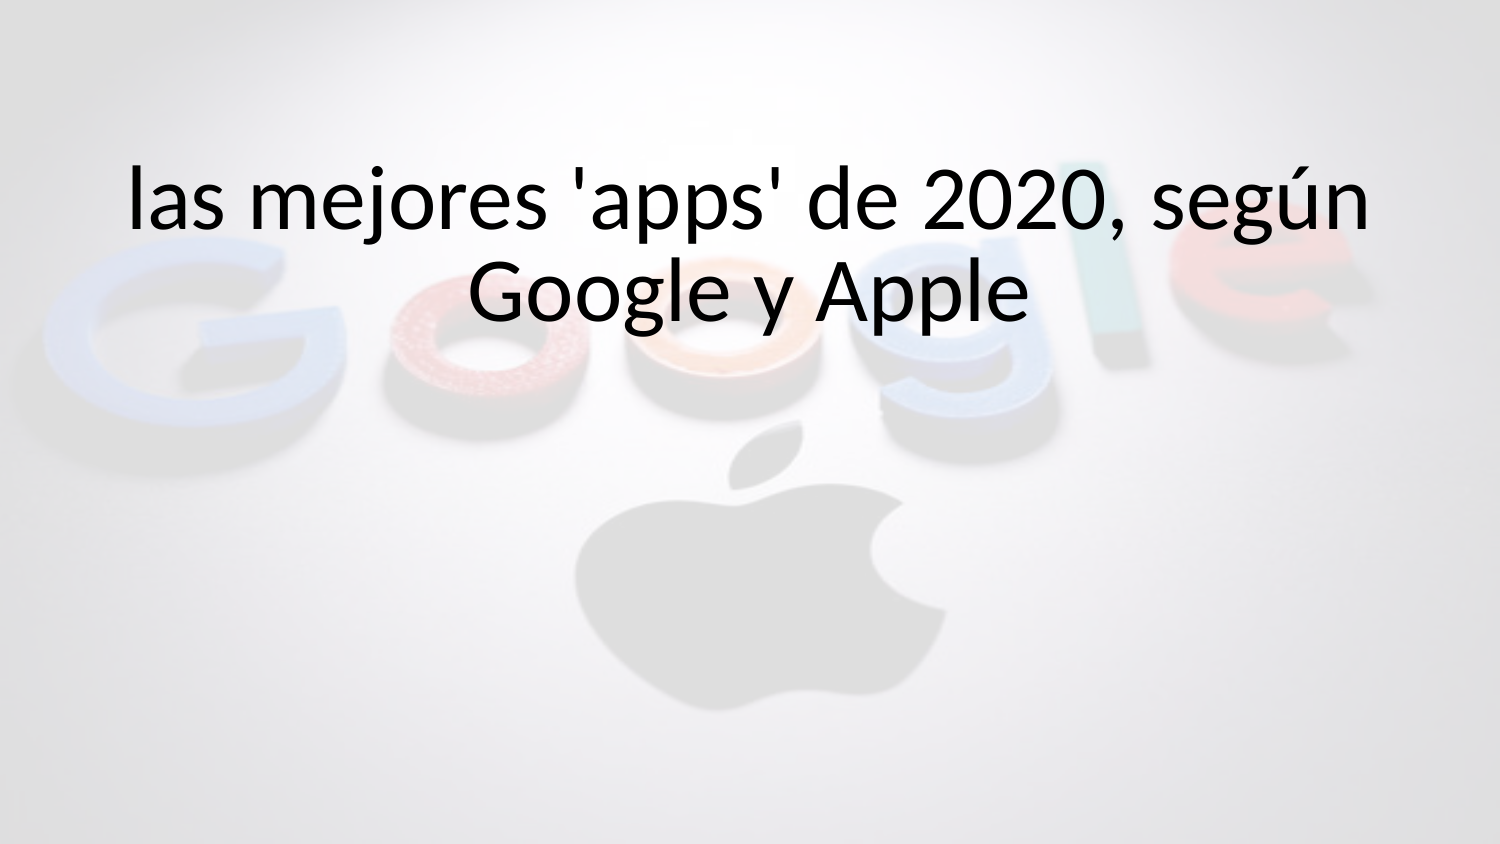

# las mejores 'apps' de 2020, según Google y Apple